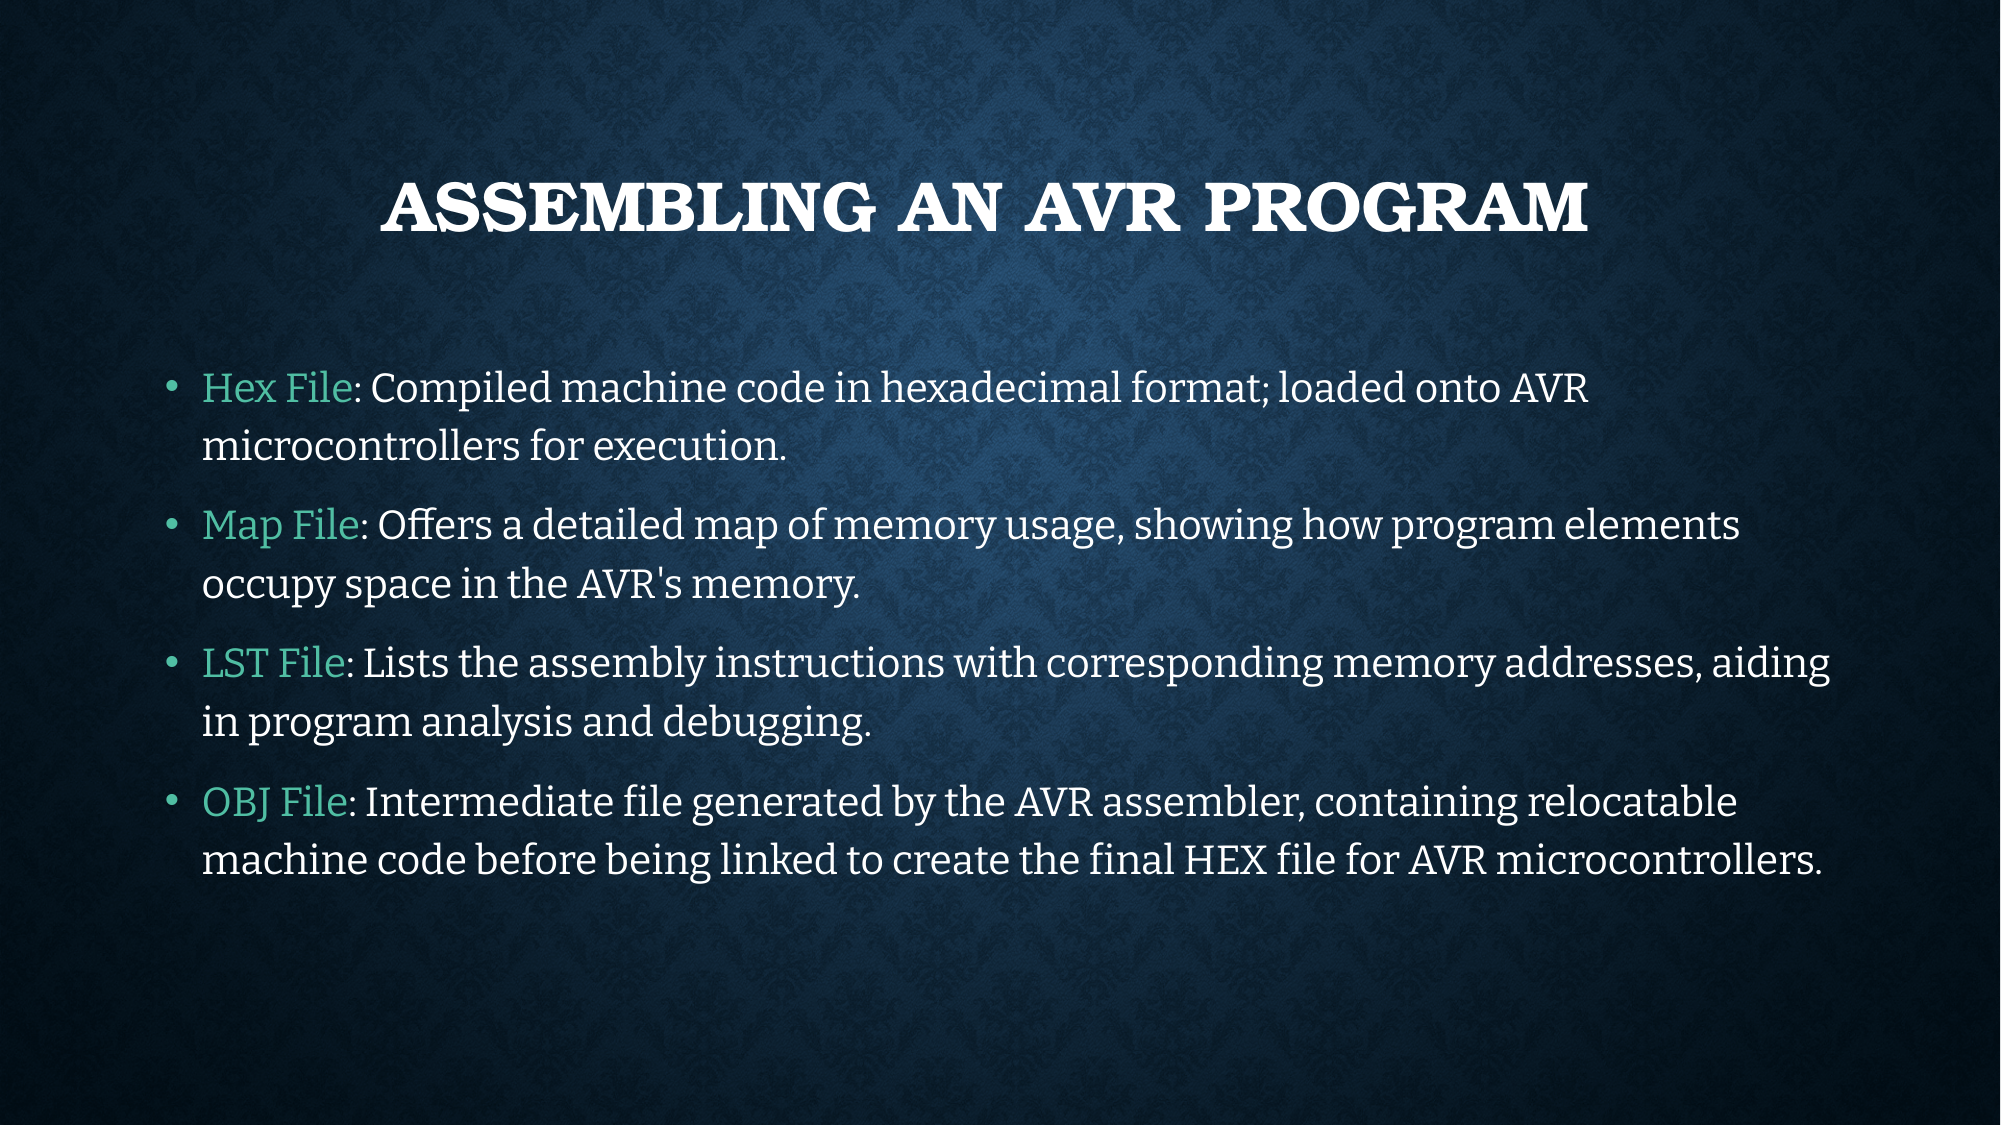

# ASSEMBLING AN AVR PROGRAM
Hex File: Compiled machine code in hexadecimal format; loaded onto AVR microcontrollers for execution.
Map File: Offers a detailed map of memory usage, showing how program elements occupy space in the AVR's memory.
LST File: Lists the assembly instructions with corresponding memory addresses, aiding in program analysis and debugging.
OBJ File: Intermediate file generated by the AVR assembler, containing relocatable machine code before being linked to create the final HEX file for AVR microcontrollers.